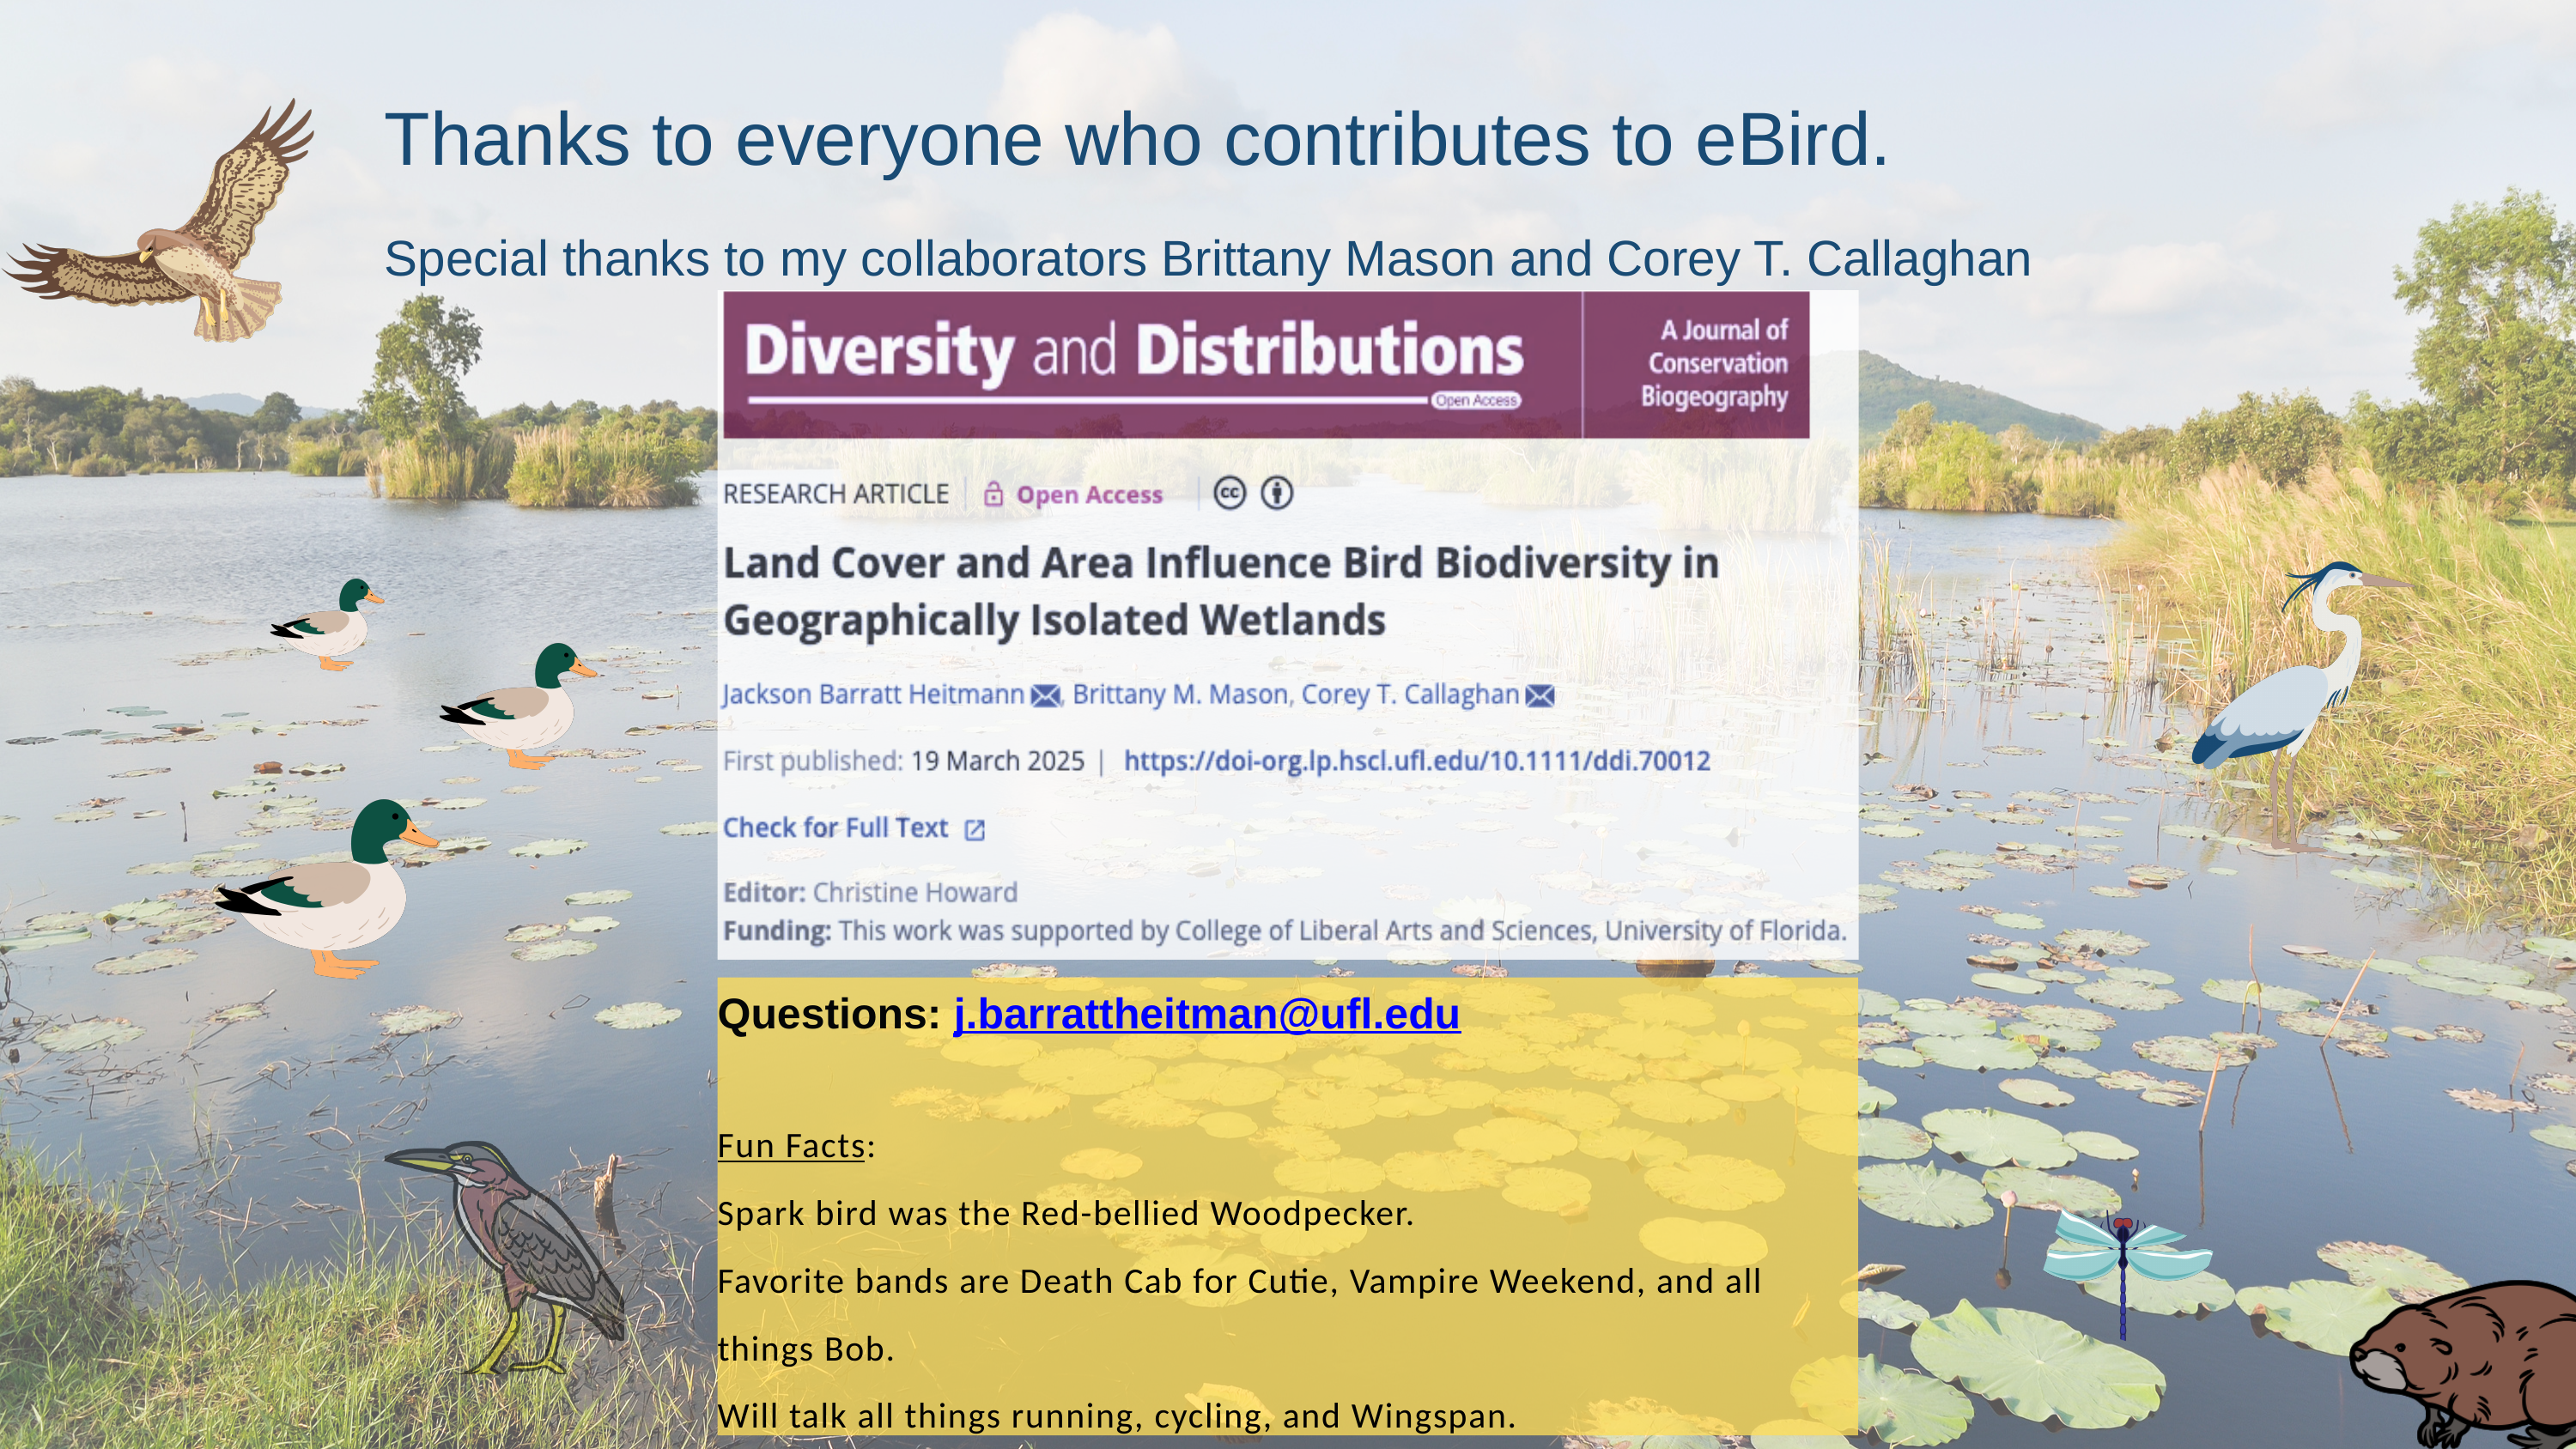

Thanks to everyone who contributes to eBird.
Special thanks to my collaborators Brittany Mason and Corey T. Callaghan

Questions: j.barrattheitman@ufl.edu

Fun Facts:
Spark bird was the Red-bellied Woodpecker.
Favorite bands are Death Cab for Cutie, Vampire Weekend, and all things Bob.
Will talk all things running, cycling, and Wingspan.